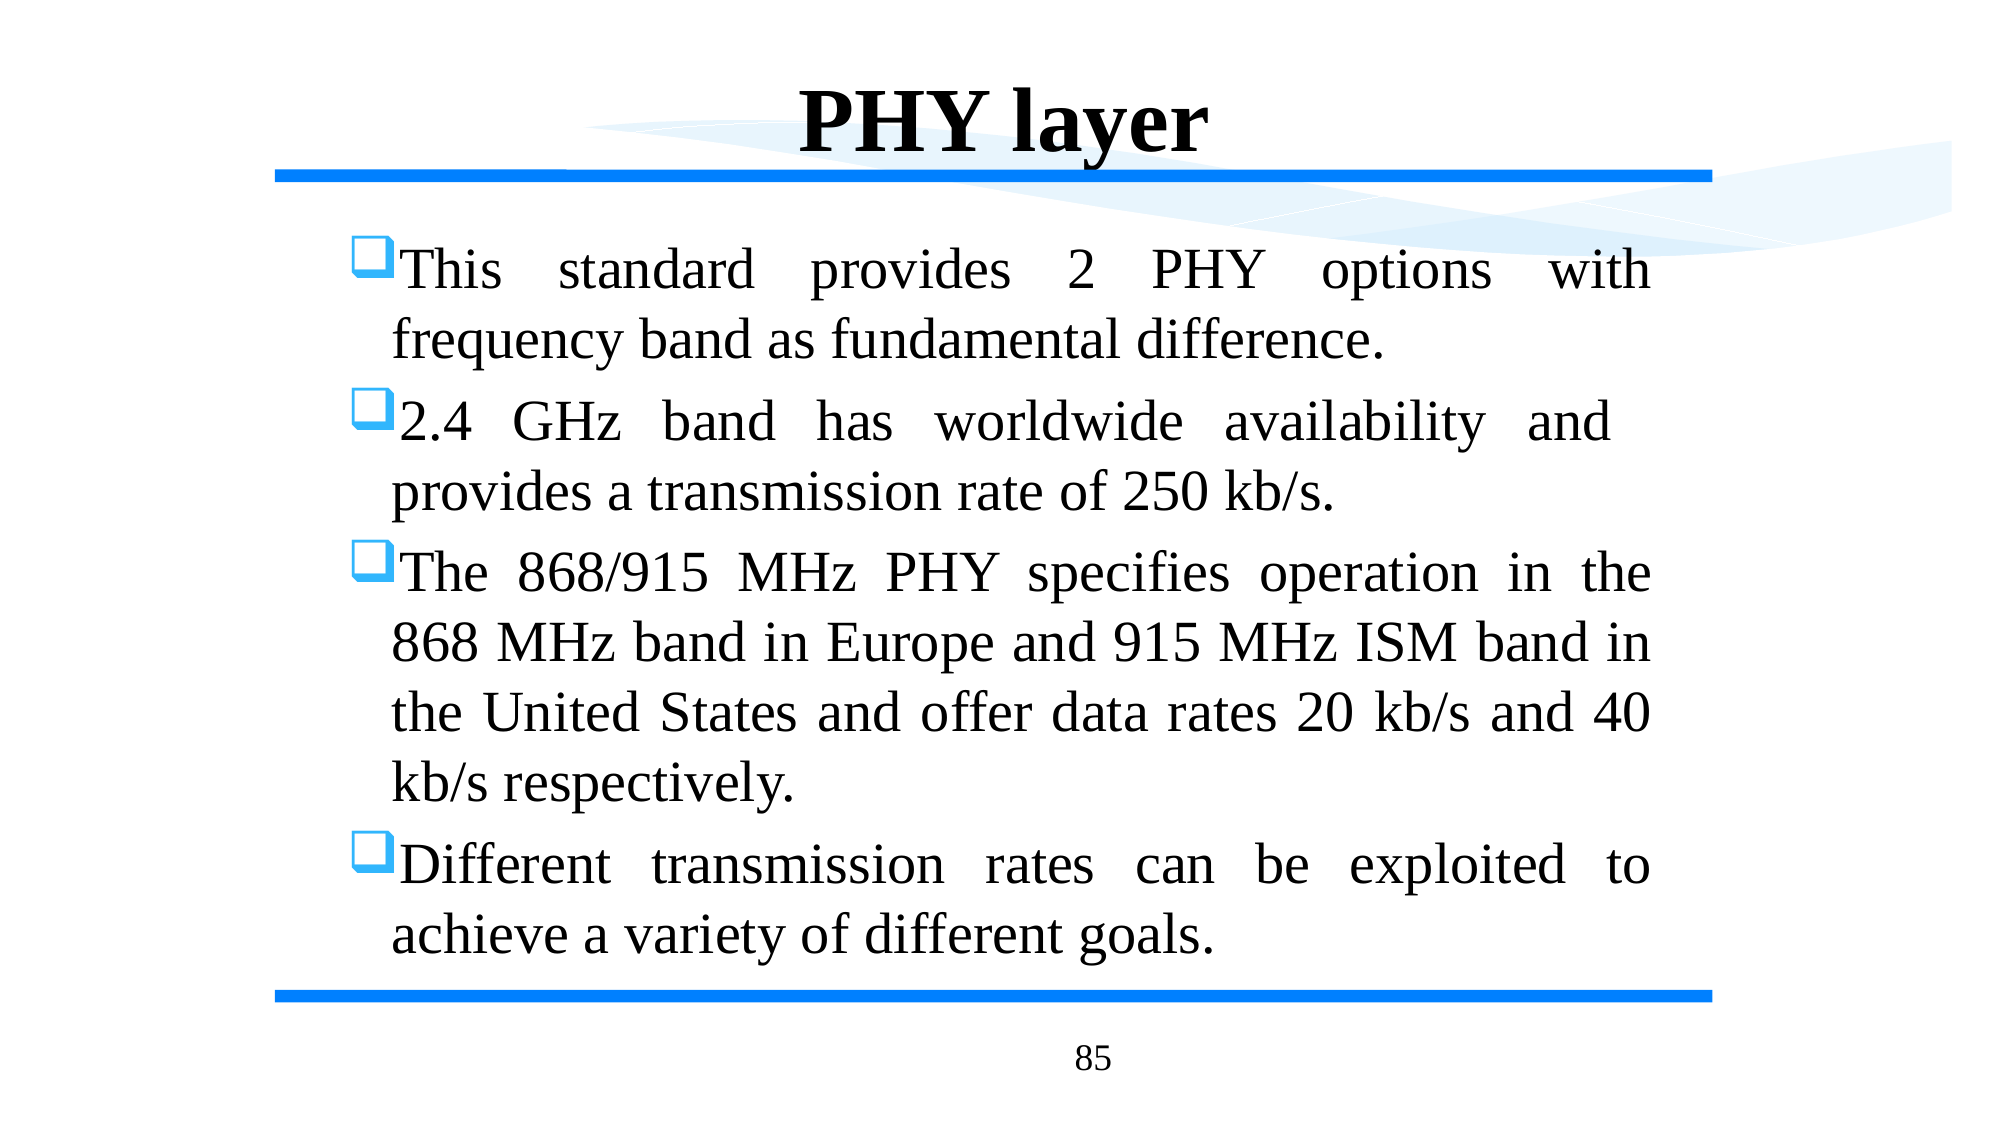

PHY layer

This standard provides 2 PHY options with frequency band as fundamental difference.
2.4 GHz band has worldwide availability and  provides a transmission rate of 250 kb/s.
The 868/915 MHz PHY specifies operation in the 868 MHz band in Europe and 915 MHz ISM band in the United States and offer data rates 20 kb/s and 40 kb/s respectively.
Different transmission rates can be exploited to achieve a variety of different goals.

85